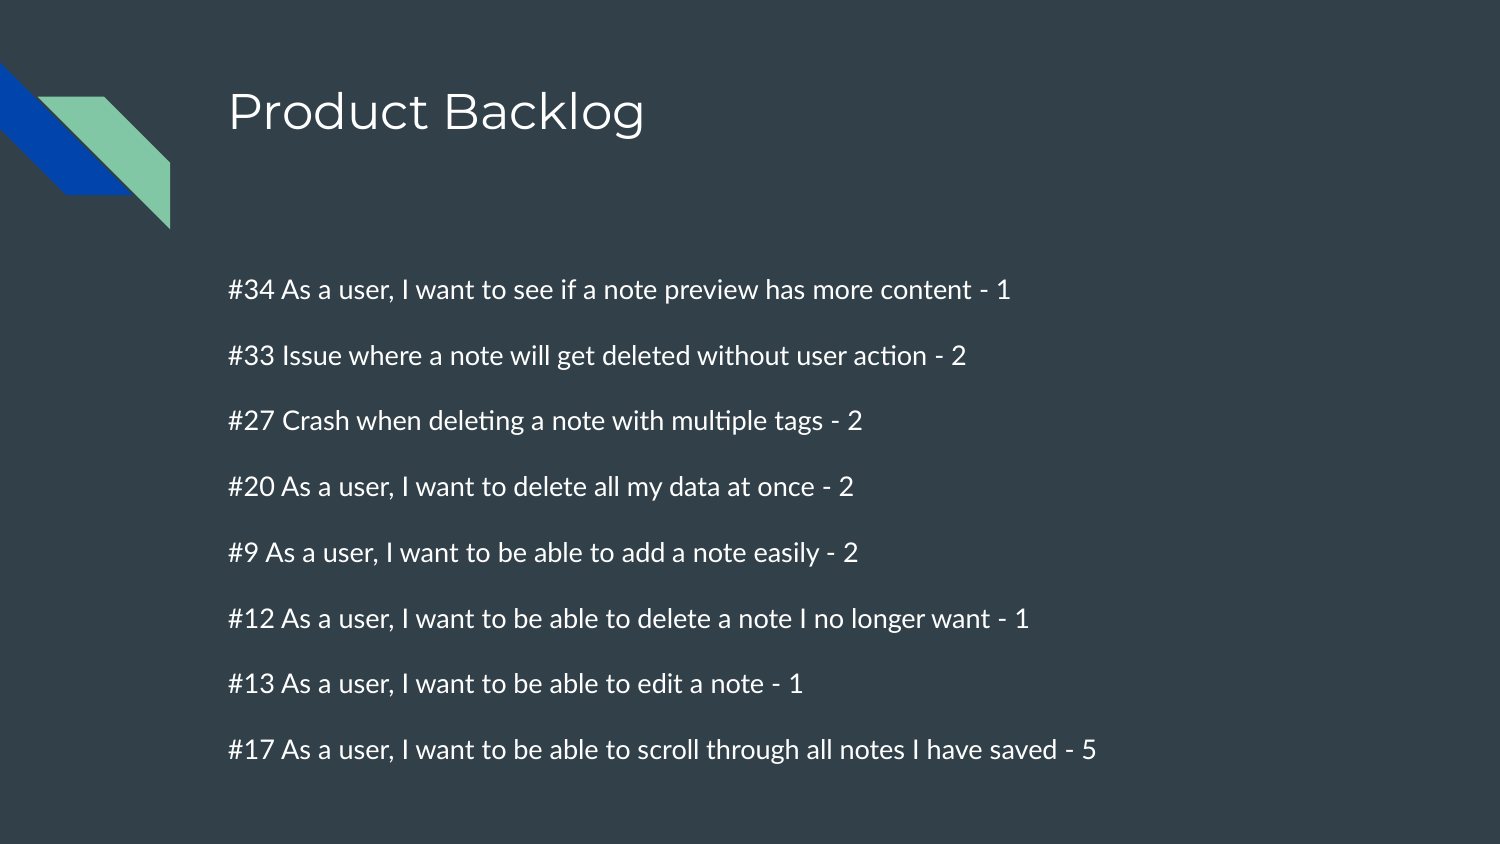

# Product Backlog
#34 As a user, I want to see if a note preview has more content - 1
#33 Issue where a note will get deleted without user action - 2
#27 Crash when deleting a note with multiple tags - 2
#20 As a user, I want to delete all my data at once - 2
#9 As a user, I want to be able to add a note easily - 2
#12 As a user, I want to be able to delete a note I no longer want - 1
#13 As a user, I want to be able to edit a note - 1
#17 As a user, I want to be able to scroll through all notes I have saved - 5